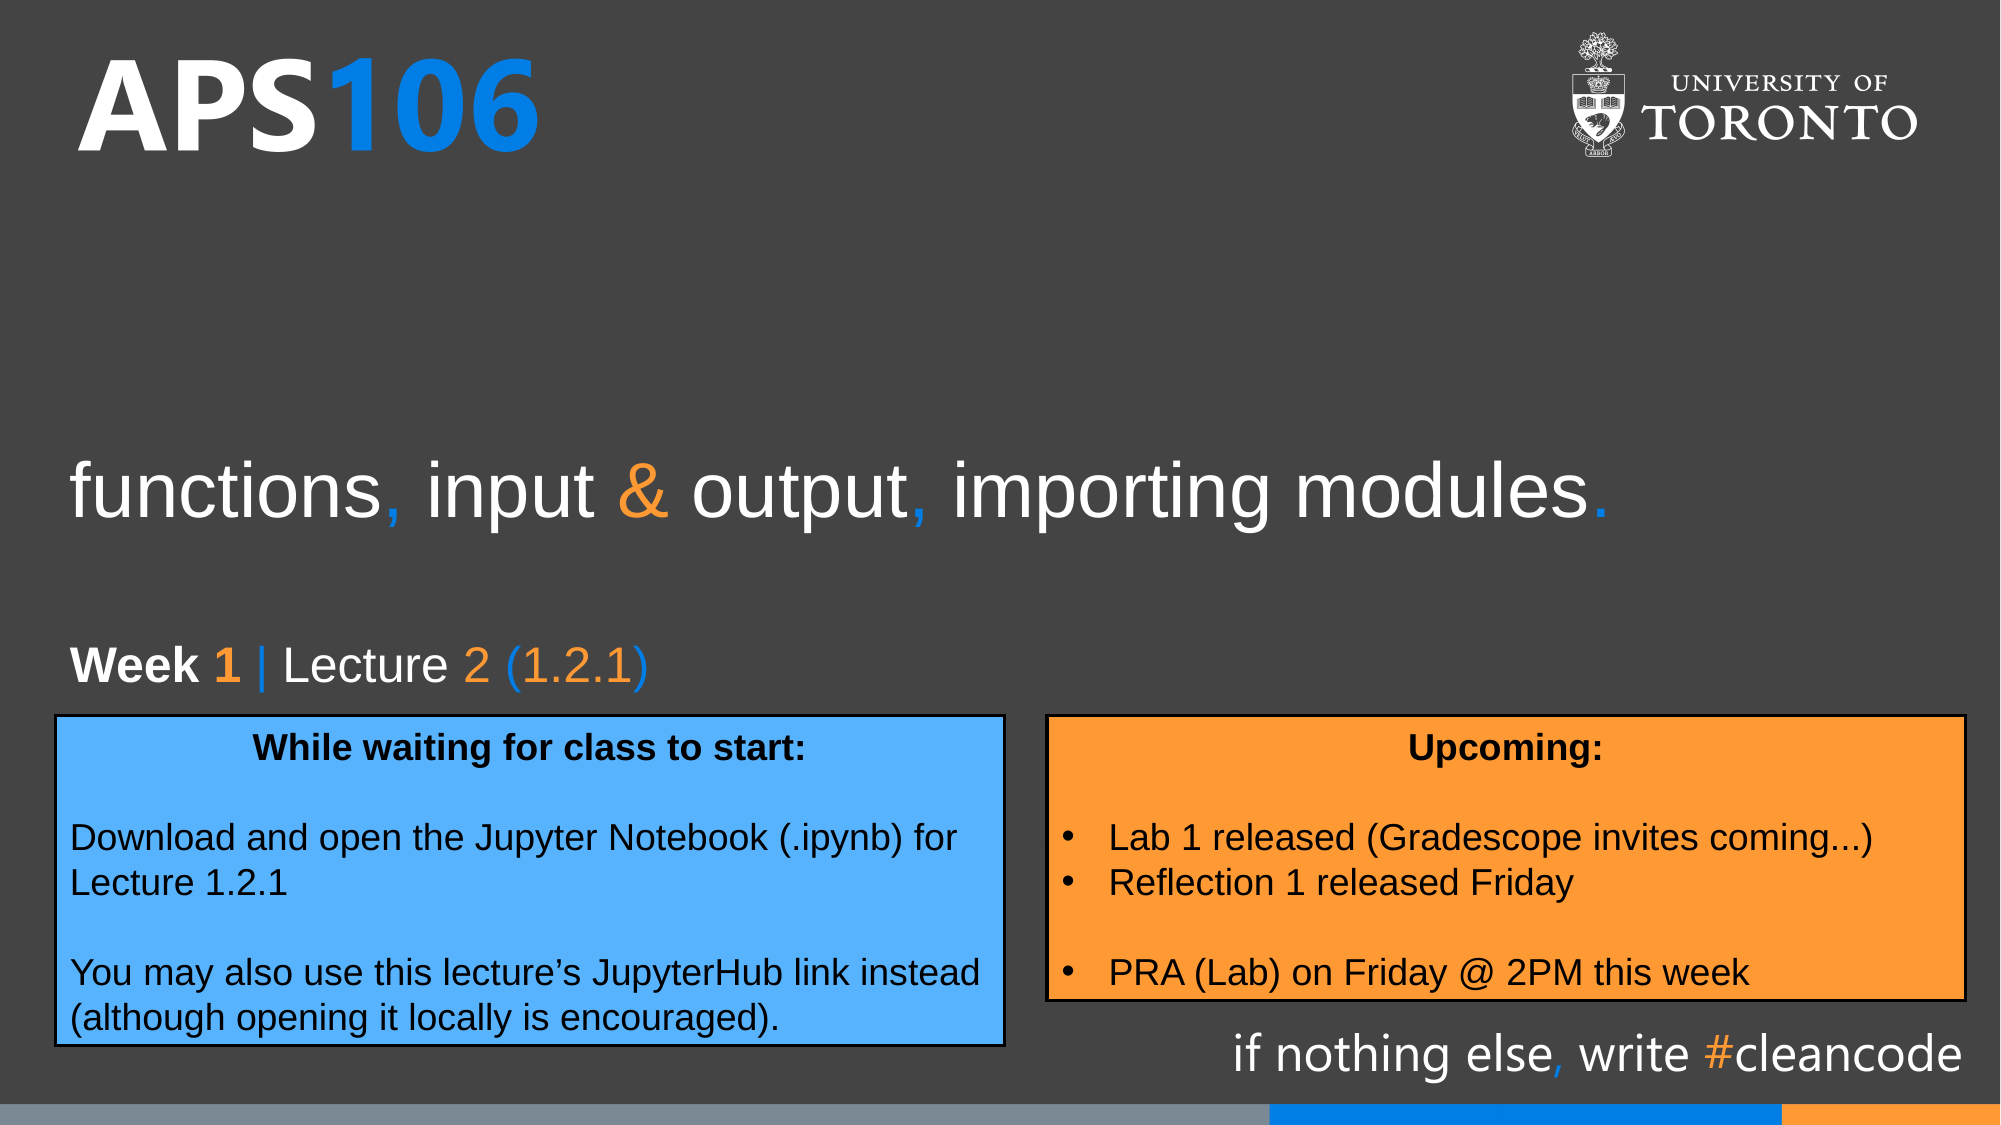

# functions, input & output, importing modules.
Week 1 | Lecture 2 (1.2.1)
While waiting for class to start:

Download and open the Jupyter Notebook (.ipynb) for Lecture 1.2.1

You may also use this lecture’s JupyterHub link instead (although opening it locally is encouraged).
Upcoming:

Lab 1 released (Gradescope invites coming...)
Reflection 1 released Friday

PRA (Lab) on Friday @ 2PM this week